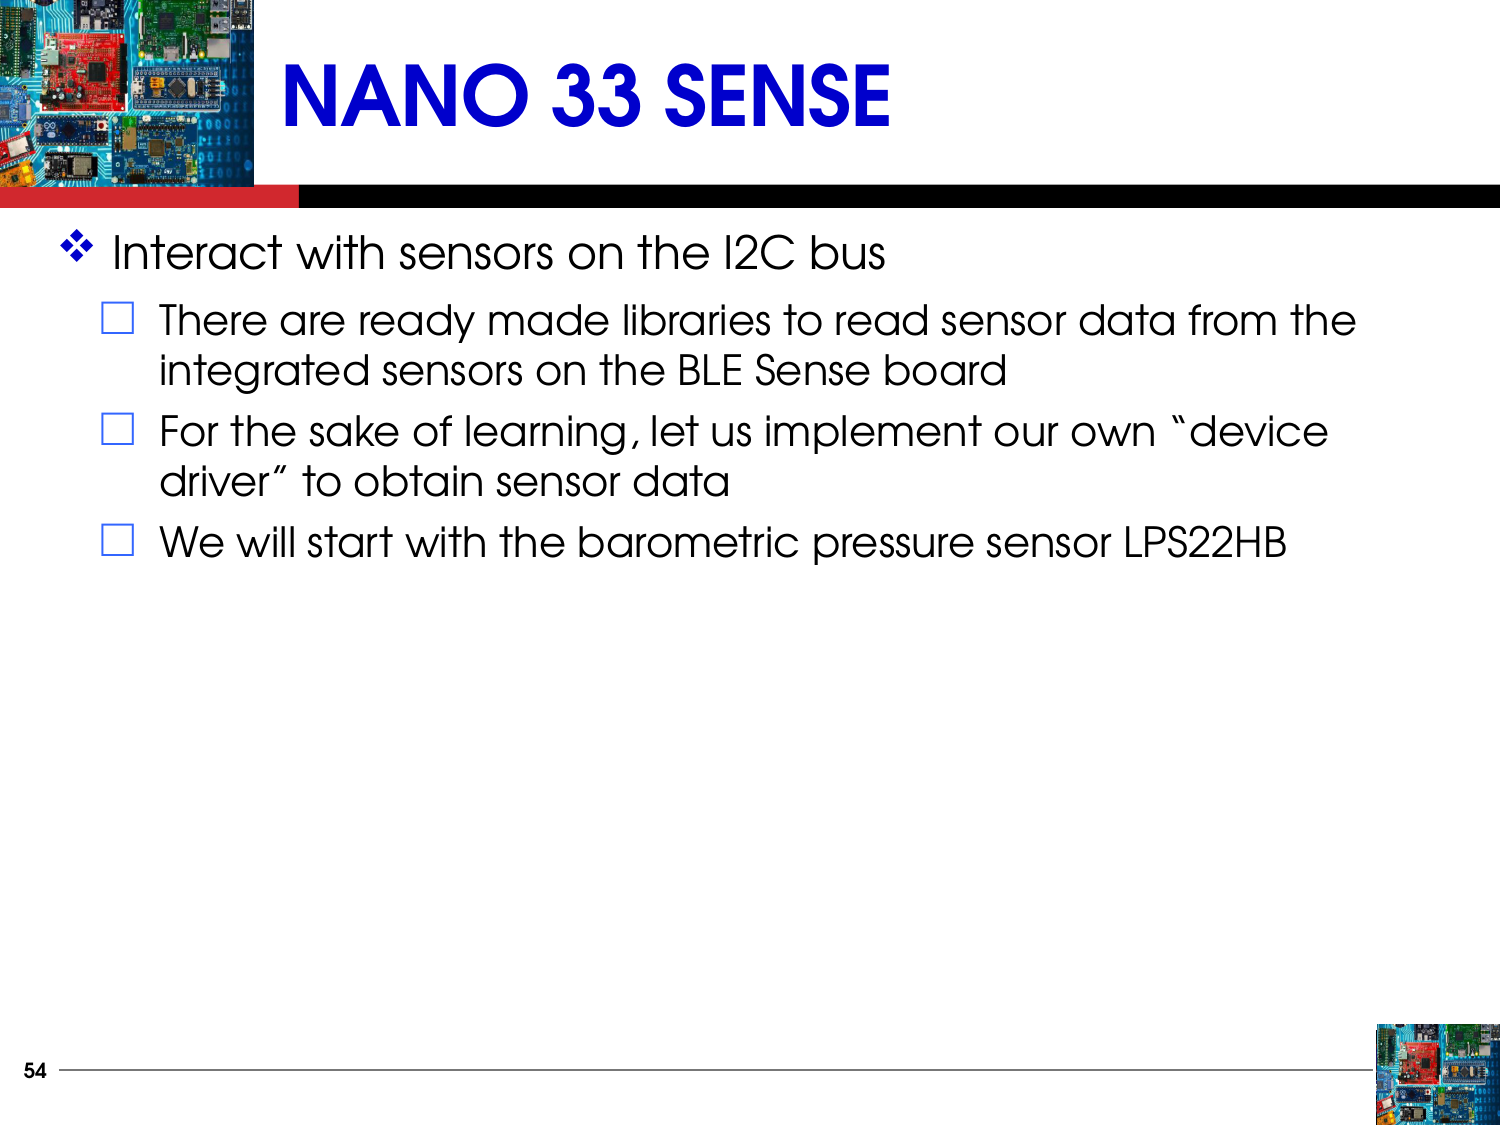

# Nano 33 Sense
Interact with sensors on the I2C bus
There are ready made libraries to read sensor data from the integrated sensors on the BLE Sense board
For the sake of learning, let us implement our own “device driver” to obtain sensor data
We will start with the barometric pressure sensor LPS22HB
54